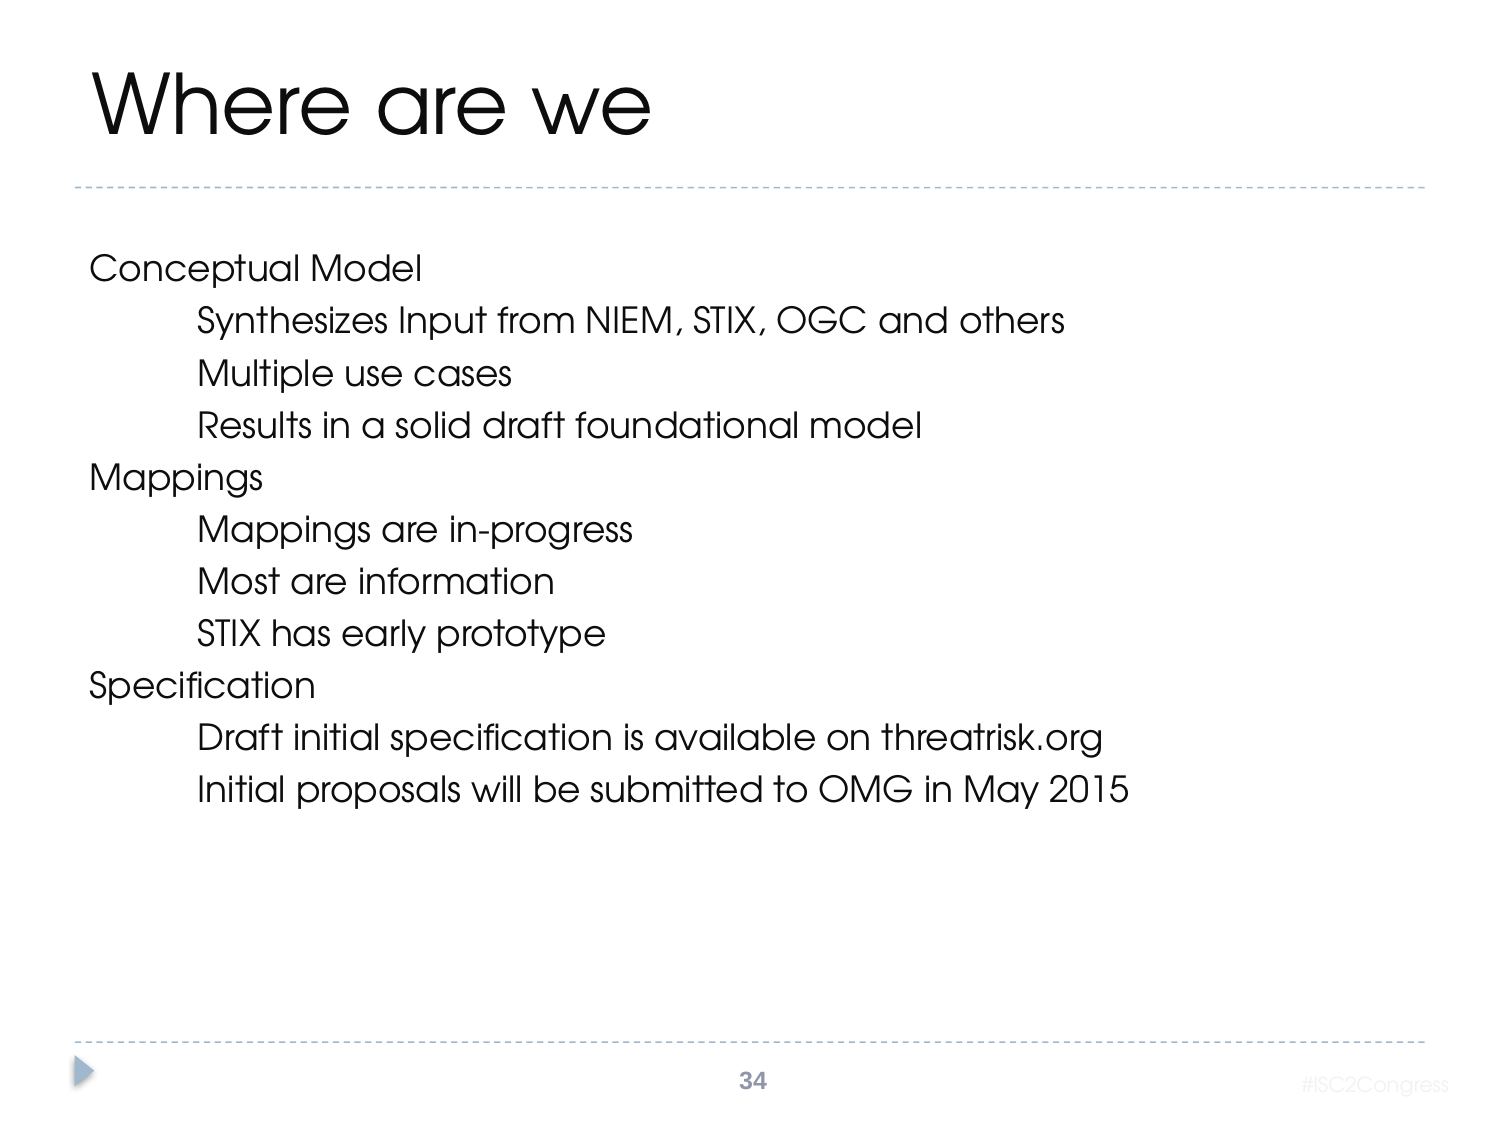

# Where are we
Conceptual Model
	Synthesizes Input from NIEM, STIX, OGC and others
	Multiple use cases
	Results in a solid draft foundational model
Mappings
	Mappings are in-progress
	Most are information
	STIX has early prototype
Specification
	Draft initial specification is available on threatrisk.org
	Initial proposals will be submitted to OMG in May 2015